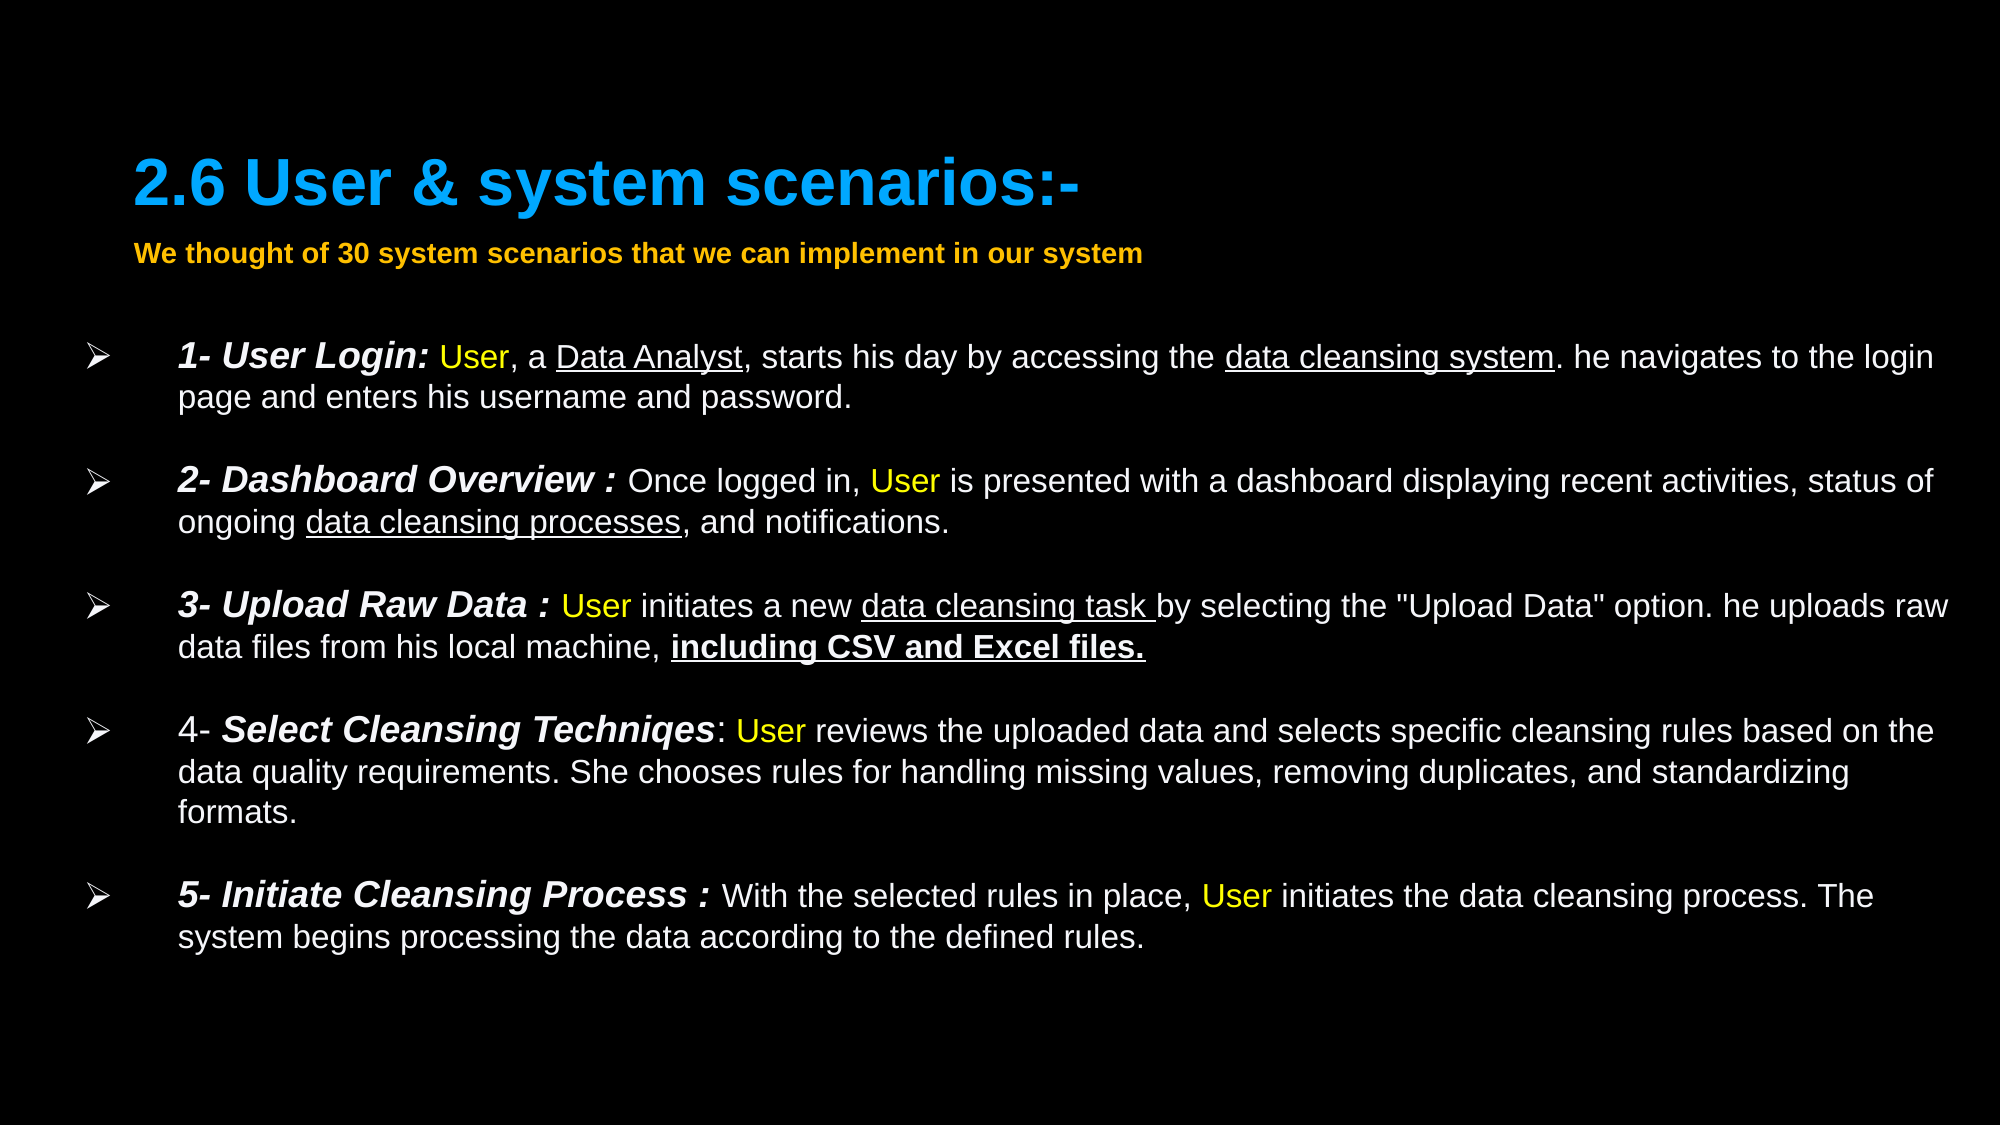

2.6 User & system scenarios:-
We thought of 30 system scenarios that we can implement in our system
1- User Login: User, a Data Analyst, starts his day by accessing the data cleansing system. he navigates to the login page and enters his username and password.

2- Dashboard Overview : Once logged in, User is presented with a dashboard displaying recent activities, status of ongoing data cleansing processes, and notifications.

3- Upload Raw Data : User initiates a new data cleansing task by selecting the "Upload Data" option. he uploads raw data files from his local machine, including CSV and Excel files.

4- Select Cleansing Techniqes: User reviews the uploaded data and selects specific cleansing rules based on the data quality requirements. She chooses rules for handling missing values, removing duplicates, and standardizing formats.

5- Initiate Cleansing Process : With the selected rules in place, User initiates the data cleansing process. The system begins processing the data according to the defined rules.